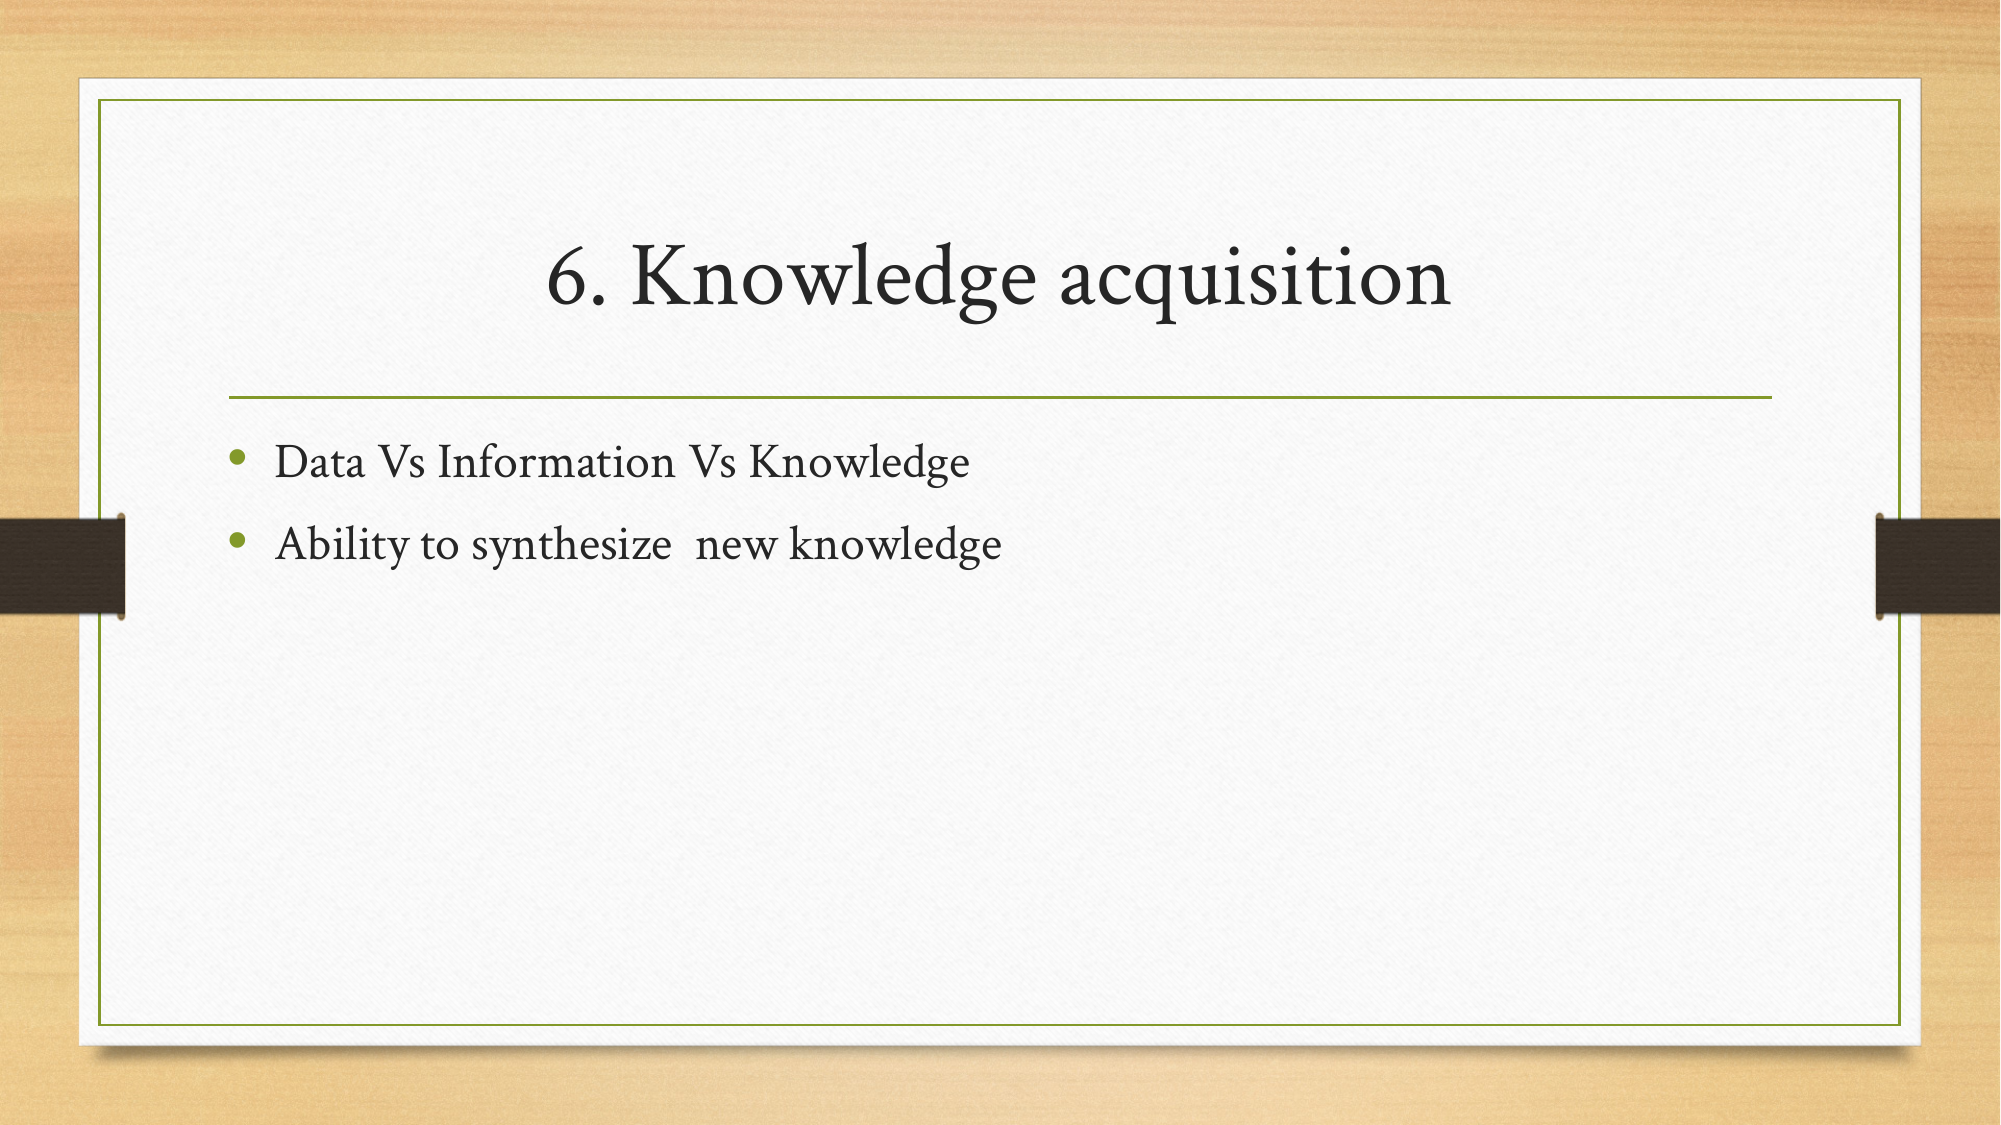

# 6. Knowledge acquisition
Data Vs Information Vs Knowledge
Ability to synthesize  new knowledge